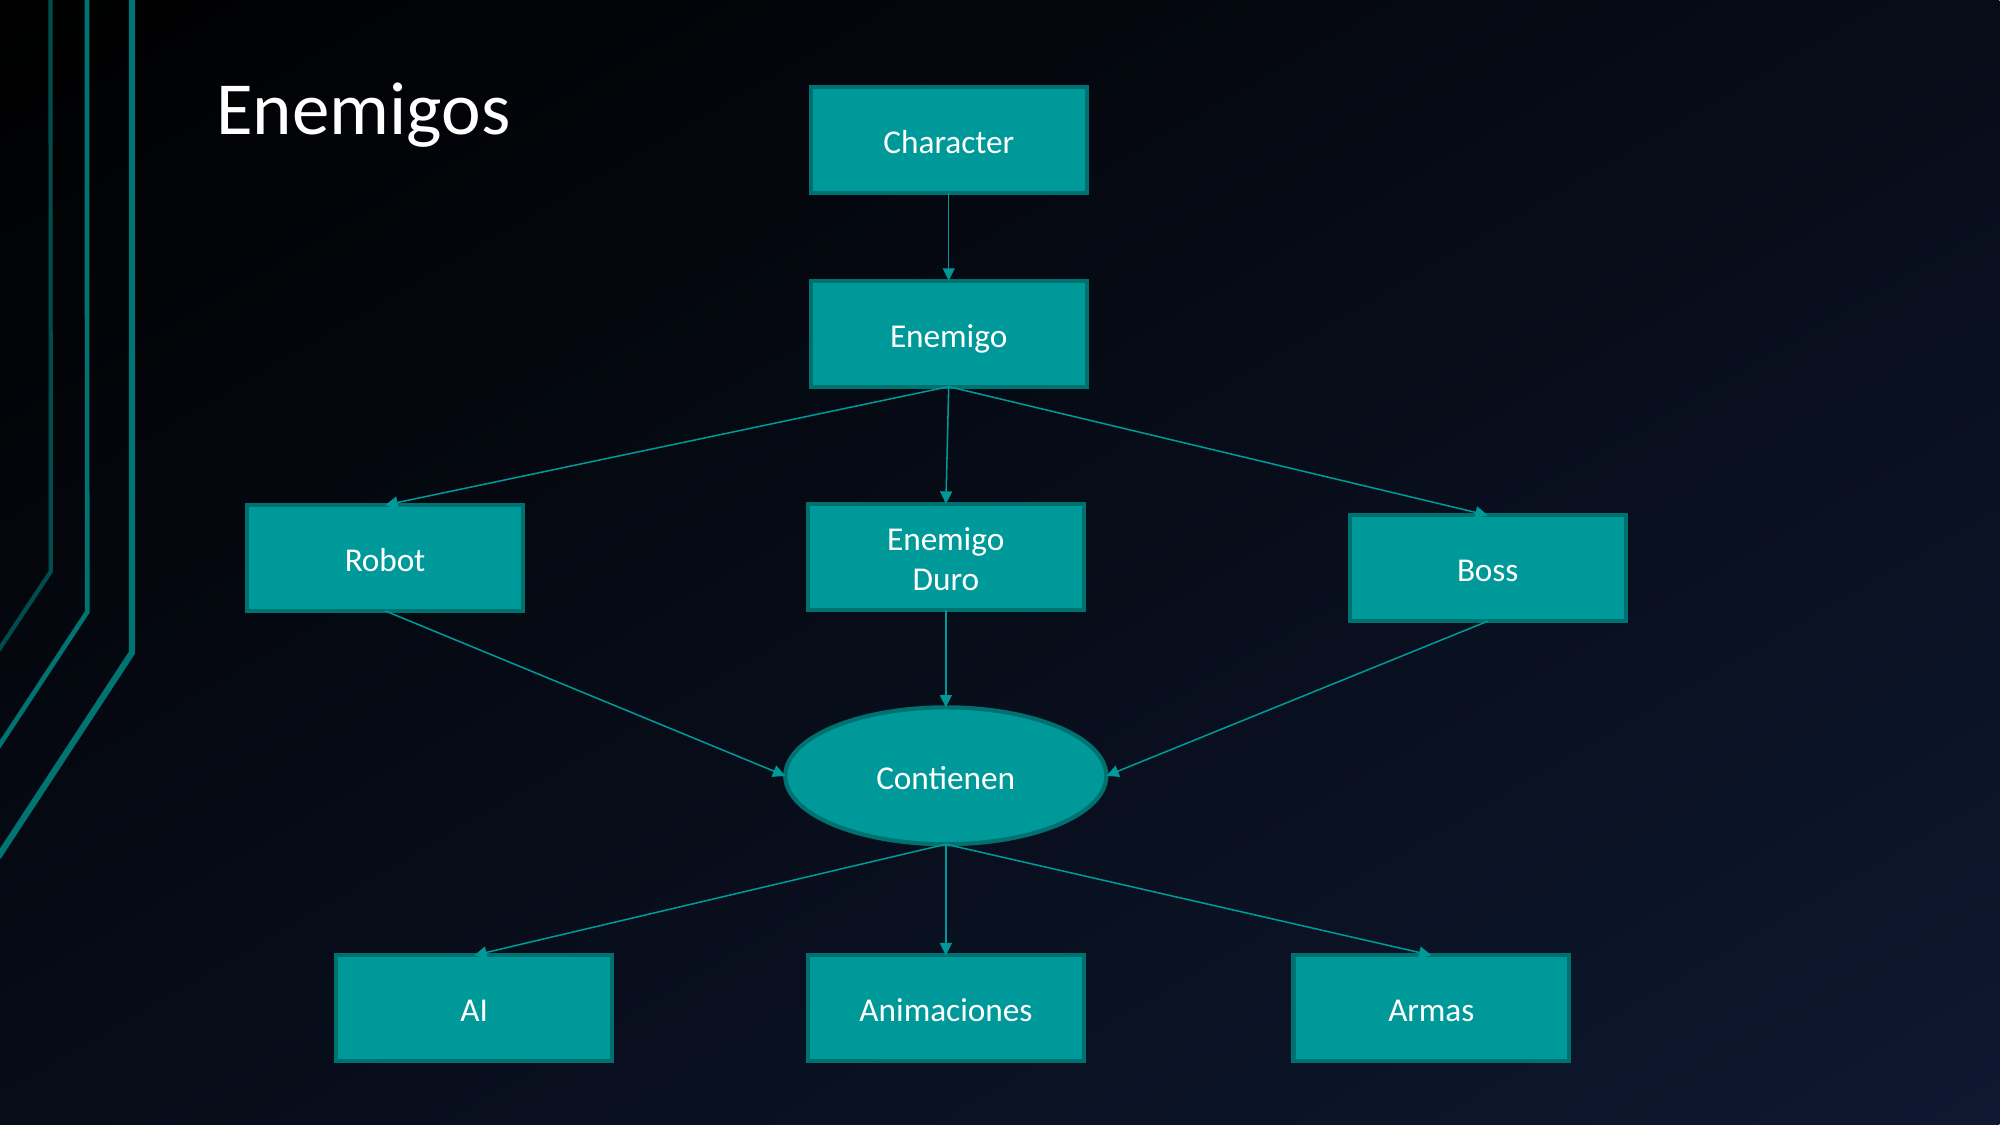

# Enemigos
Character
Enemigo
Enemigo
Duro
Robot
Boss
Contienen
AI
Animaciones
Armas